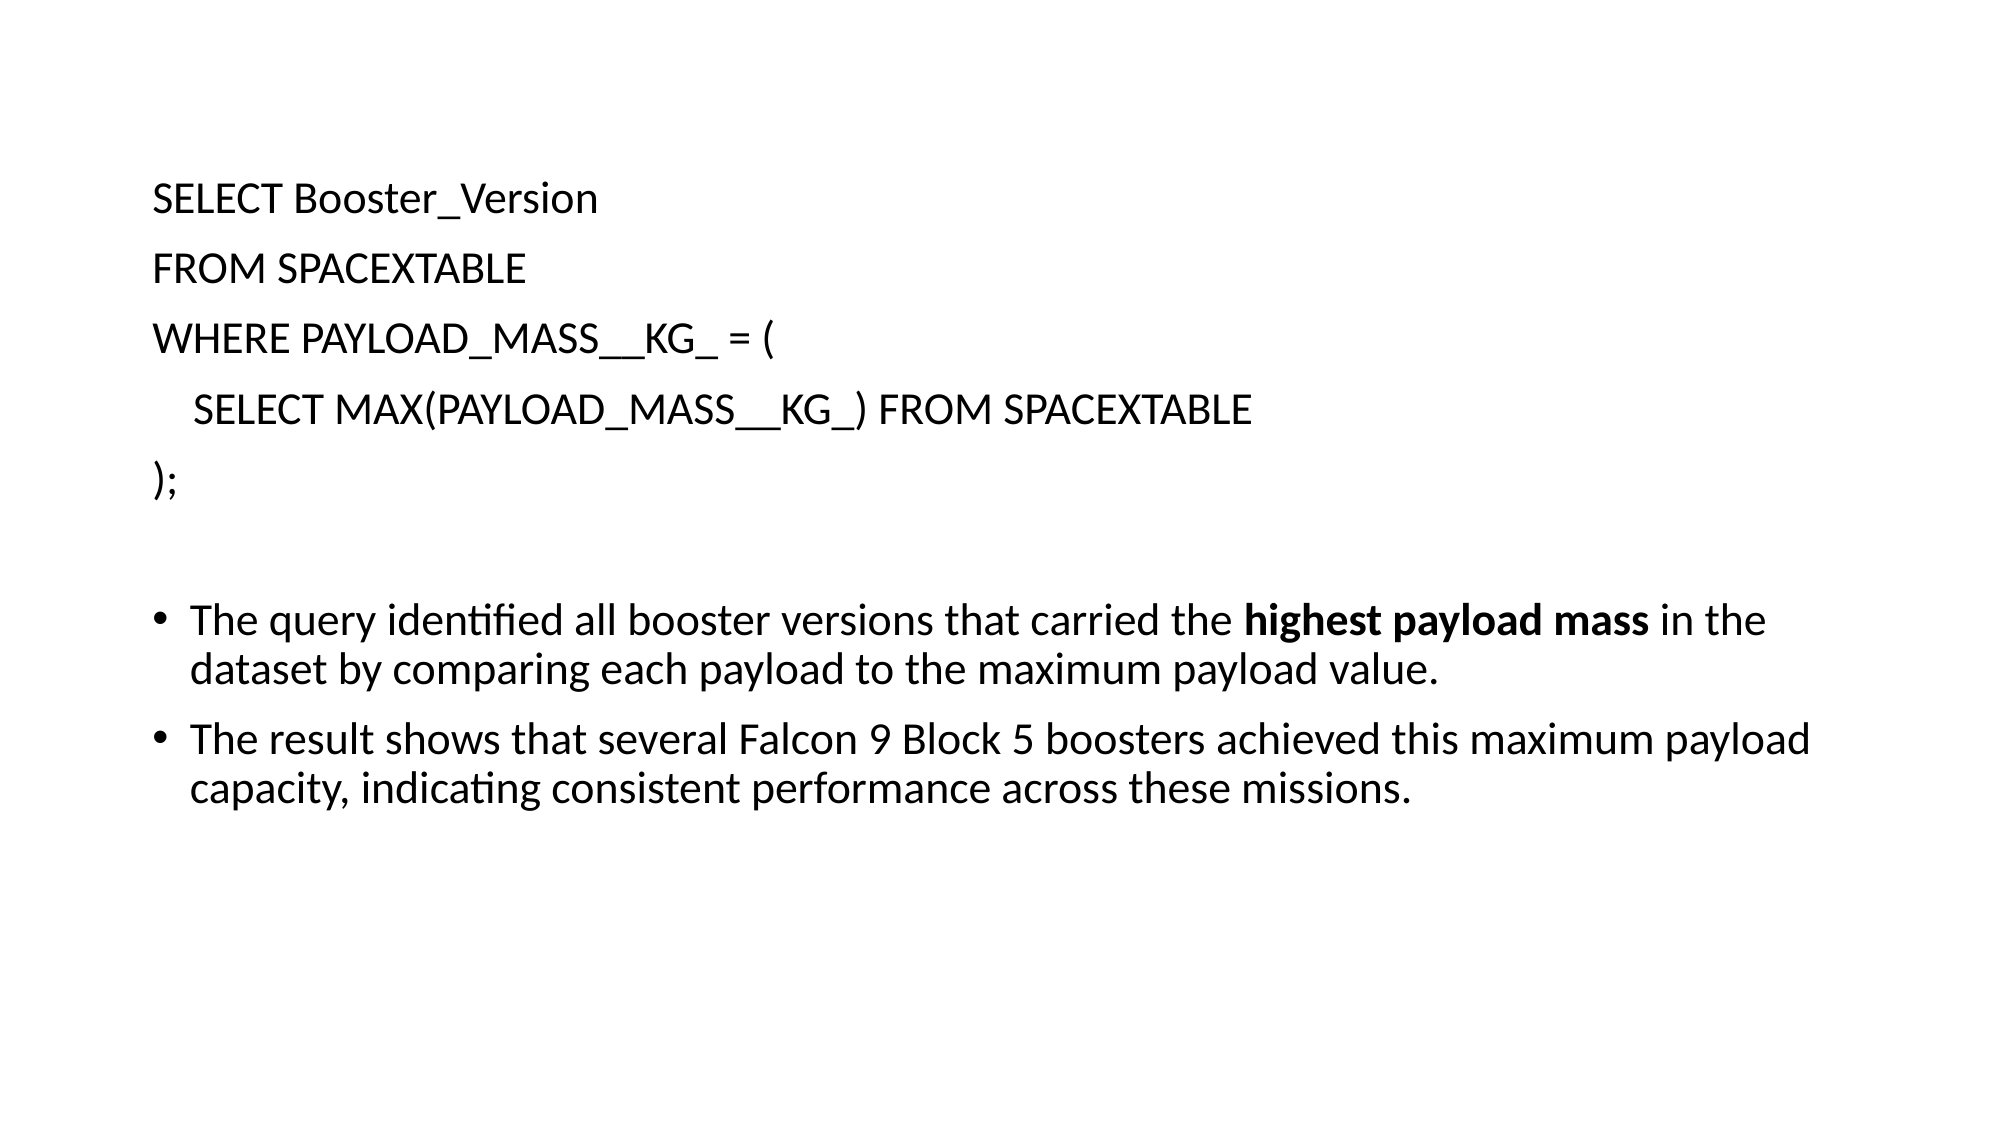

SELECT Booster_Version
FROM SPACEXTABLE
WHERE PAYLOAD_MASS__KG_ = (
    SELECT MAX(PAYLOAD_MASS__KG_) FROM SPACEXTABLE
);

The query identified all booster versions that carried the highest payload mass in the dataset by comparing each payload to the maximum payload value.
The result shows that several Falcon 9 Block 5 boosters achieved this maximum payload capacity, indicating consistent performance across these missions.